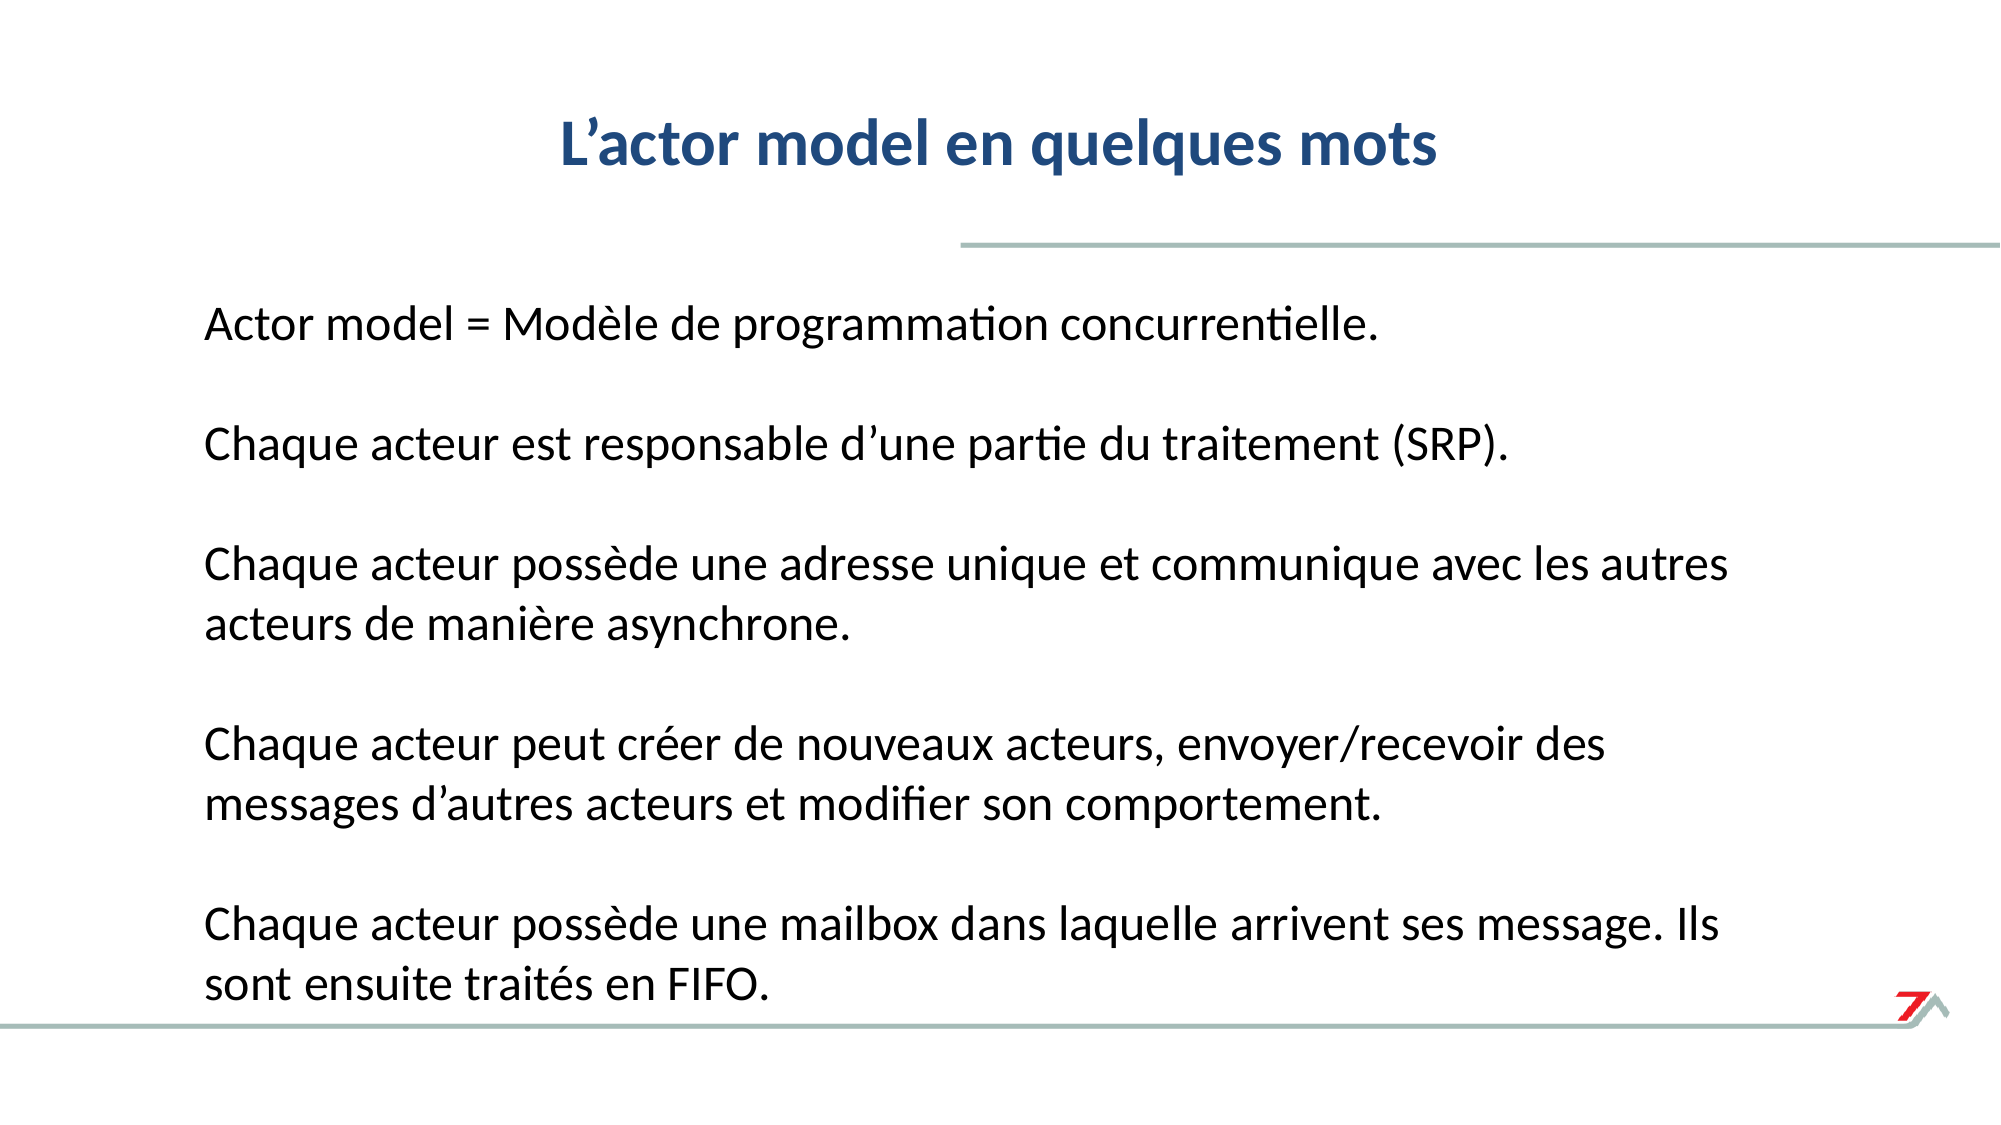

# L’actor model en quelques mots
Actor model = Modèle de programmation concurrentielle.

Chaque acteur est responsable d’une partie du traitement (SRP).

Chaque acteur possède une adresse unique et communique avec les autres acteurs de manière asynchrone.

Chaque acteur peut créer de nouveaux acteurs, envoyer/recevoir des messages d’autres acteurs et modifier son comportement.

Chaque acteur possède une mailbox dans laquelle arrivent ses message. Ils sont ensuite traités en FIFO.